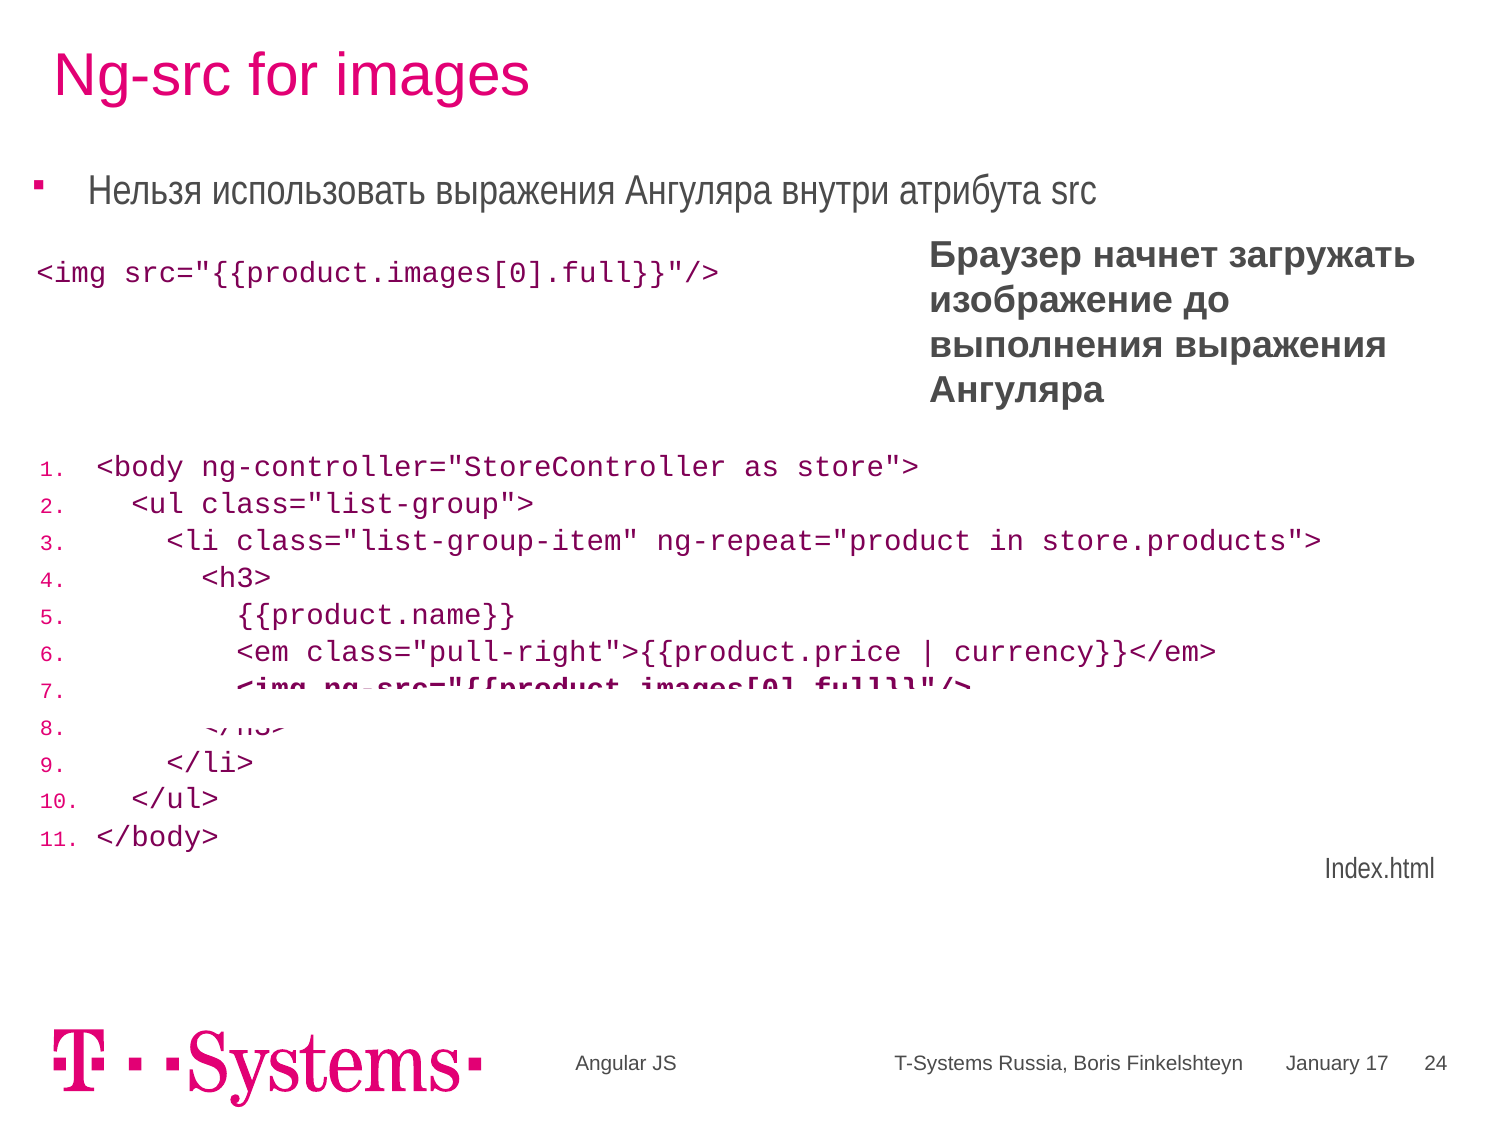

# Ng-src for images

Нельзя использовать выражения Ангуляра внутри атрибута src
Браузер начнет загружать изображение до выполнения выражения Ангуляра
| <img src="{{product.images[0].full}}"/> |
| --- |
| <body ng-controller="StoreController as store"> <ul class="list-group"> <li class="list-group-item" ng-repeat="product in store.products"> <h3> {{product.name}} <em class="pull-right">{{product.price | currency}}</em> <img ng-src="{{product.images[0].full}}"/> </h3> </li> </ul> </body> Index.html |
| --- |

Angular JS                                      T-Systems Russia, Boris Finkelshteyn
January 17
24